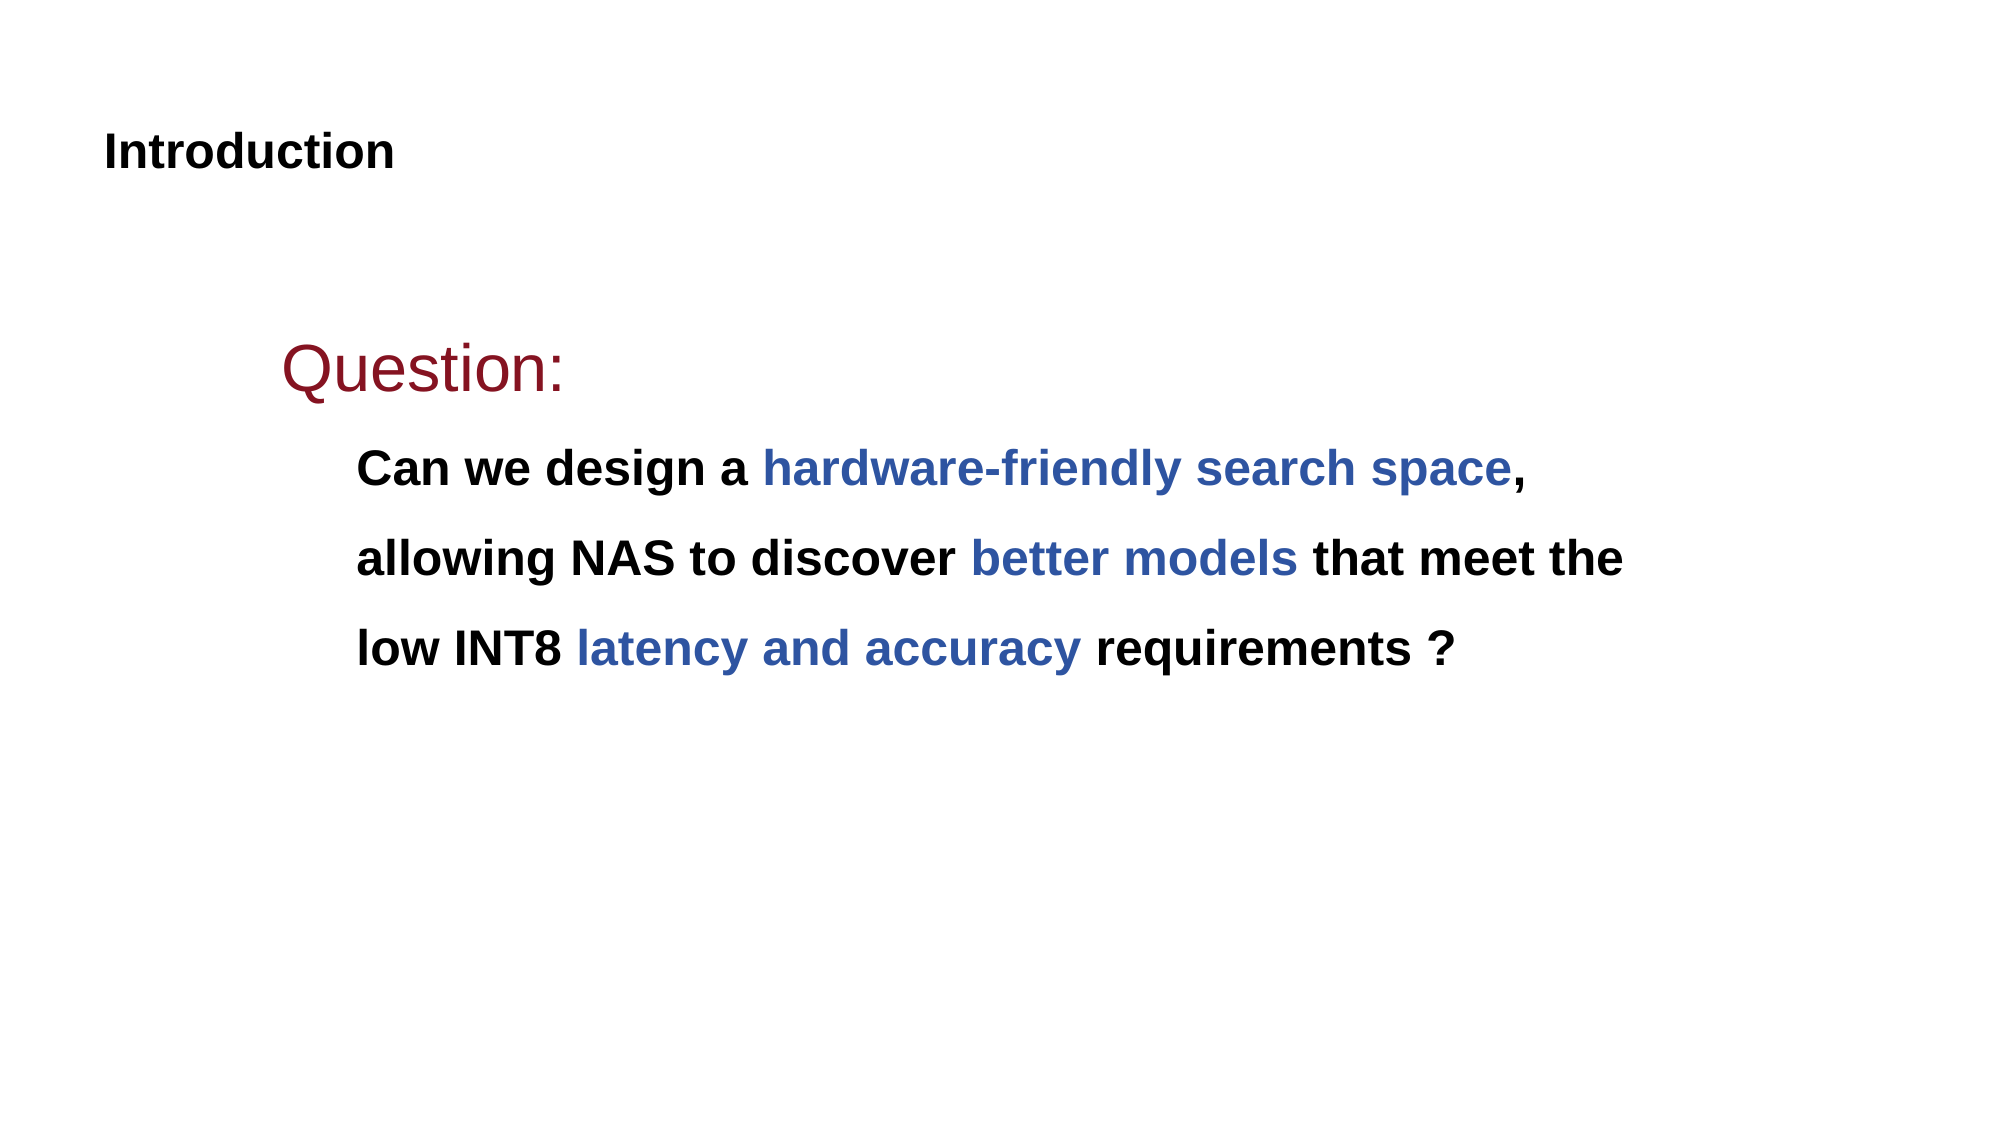

Introduction
Question:
Can we design a hardware-friendly search space, allowing NAS to discover better models that meet the low INT8 latency and accuracy requirements ?